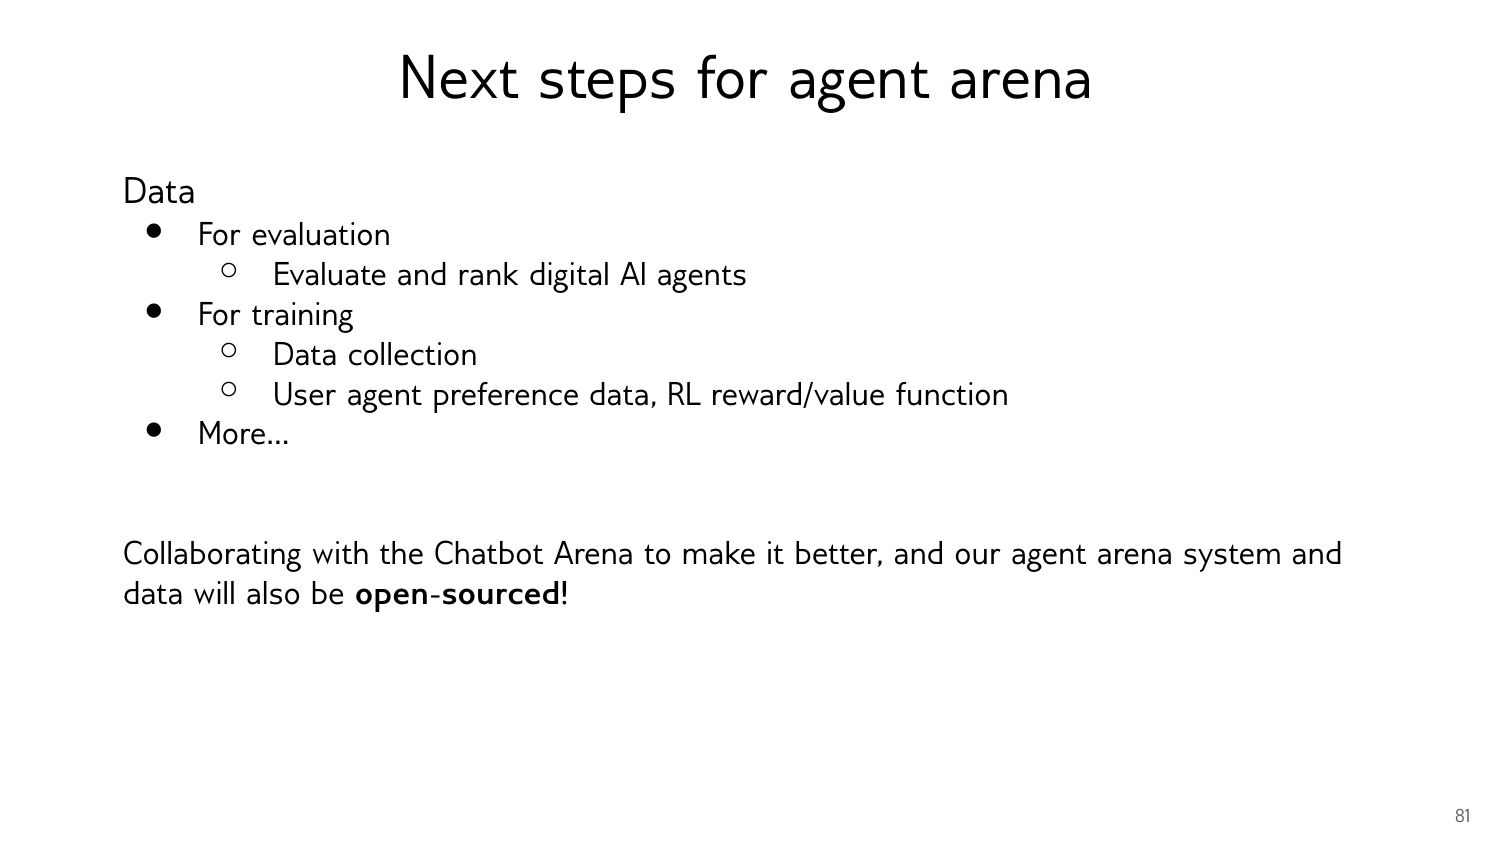

Next steps for agent arena
Data
For evaluation
Evaluate and rank digital AI agents
For training
Data collection
User agent preference data, RL reward/value function
More…

Collaborating with the Chatbot Arena to make it better, and our agent arena system and data will also be open-sourced!

81